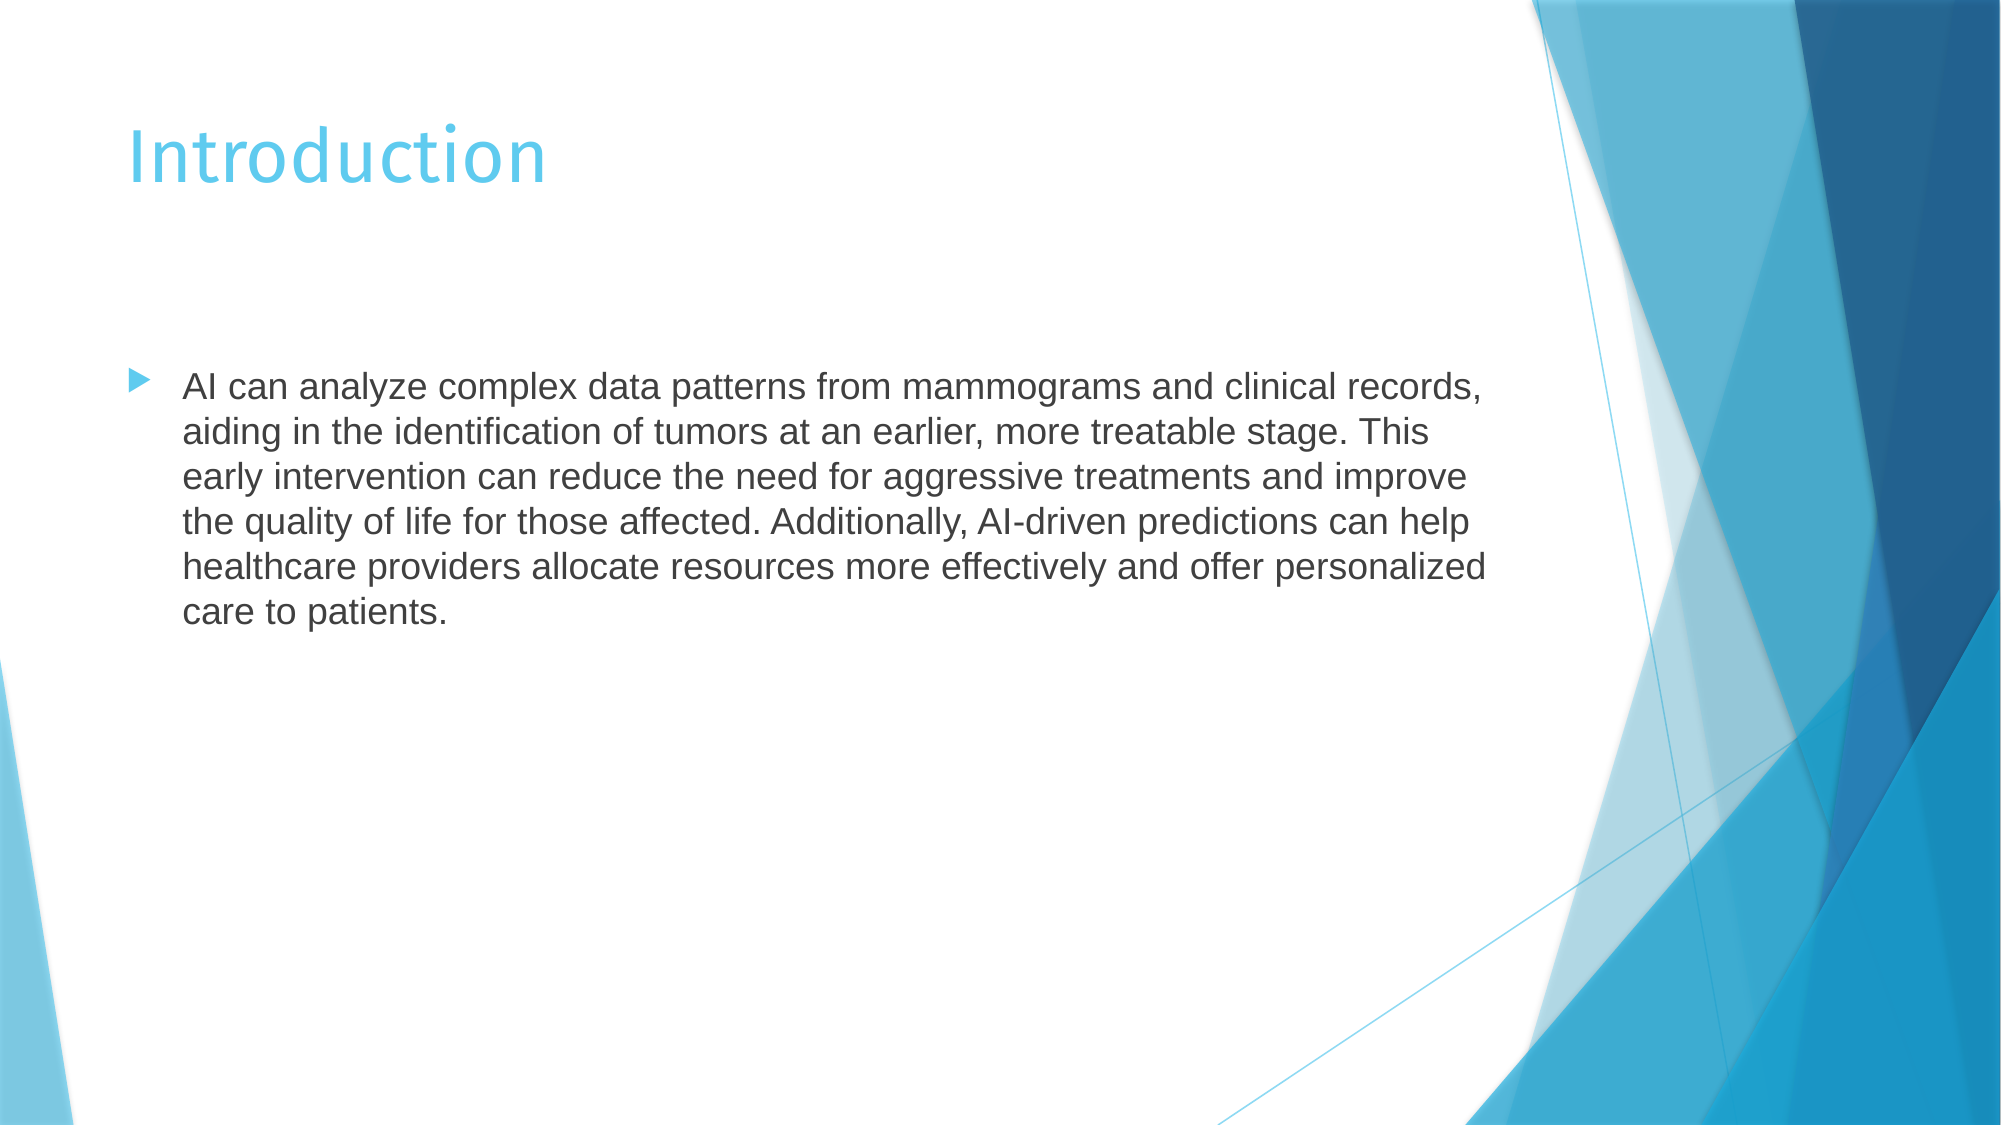

# Introduction
AI can analyze complex data patterns from mammograms and clinical records, aiding in the identification of tumors at an earlier, more treatable stage. This early intervention can reduce the need for aggressive treatments and improve the quality of life for those affected. Additionally, AI-driven predictions can help healthcare providers allocate resources more effectively and offer personalized care to patients.